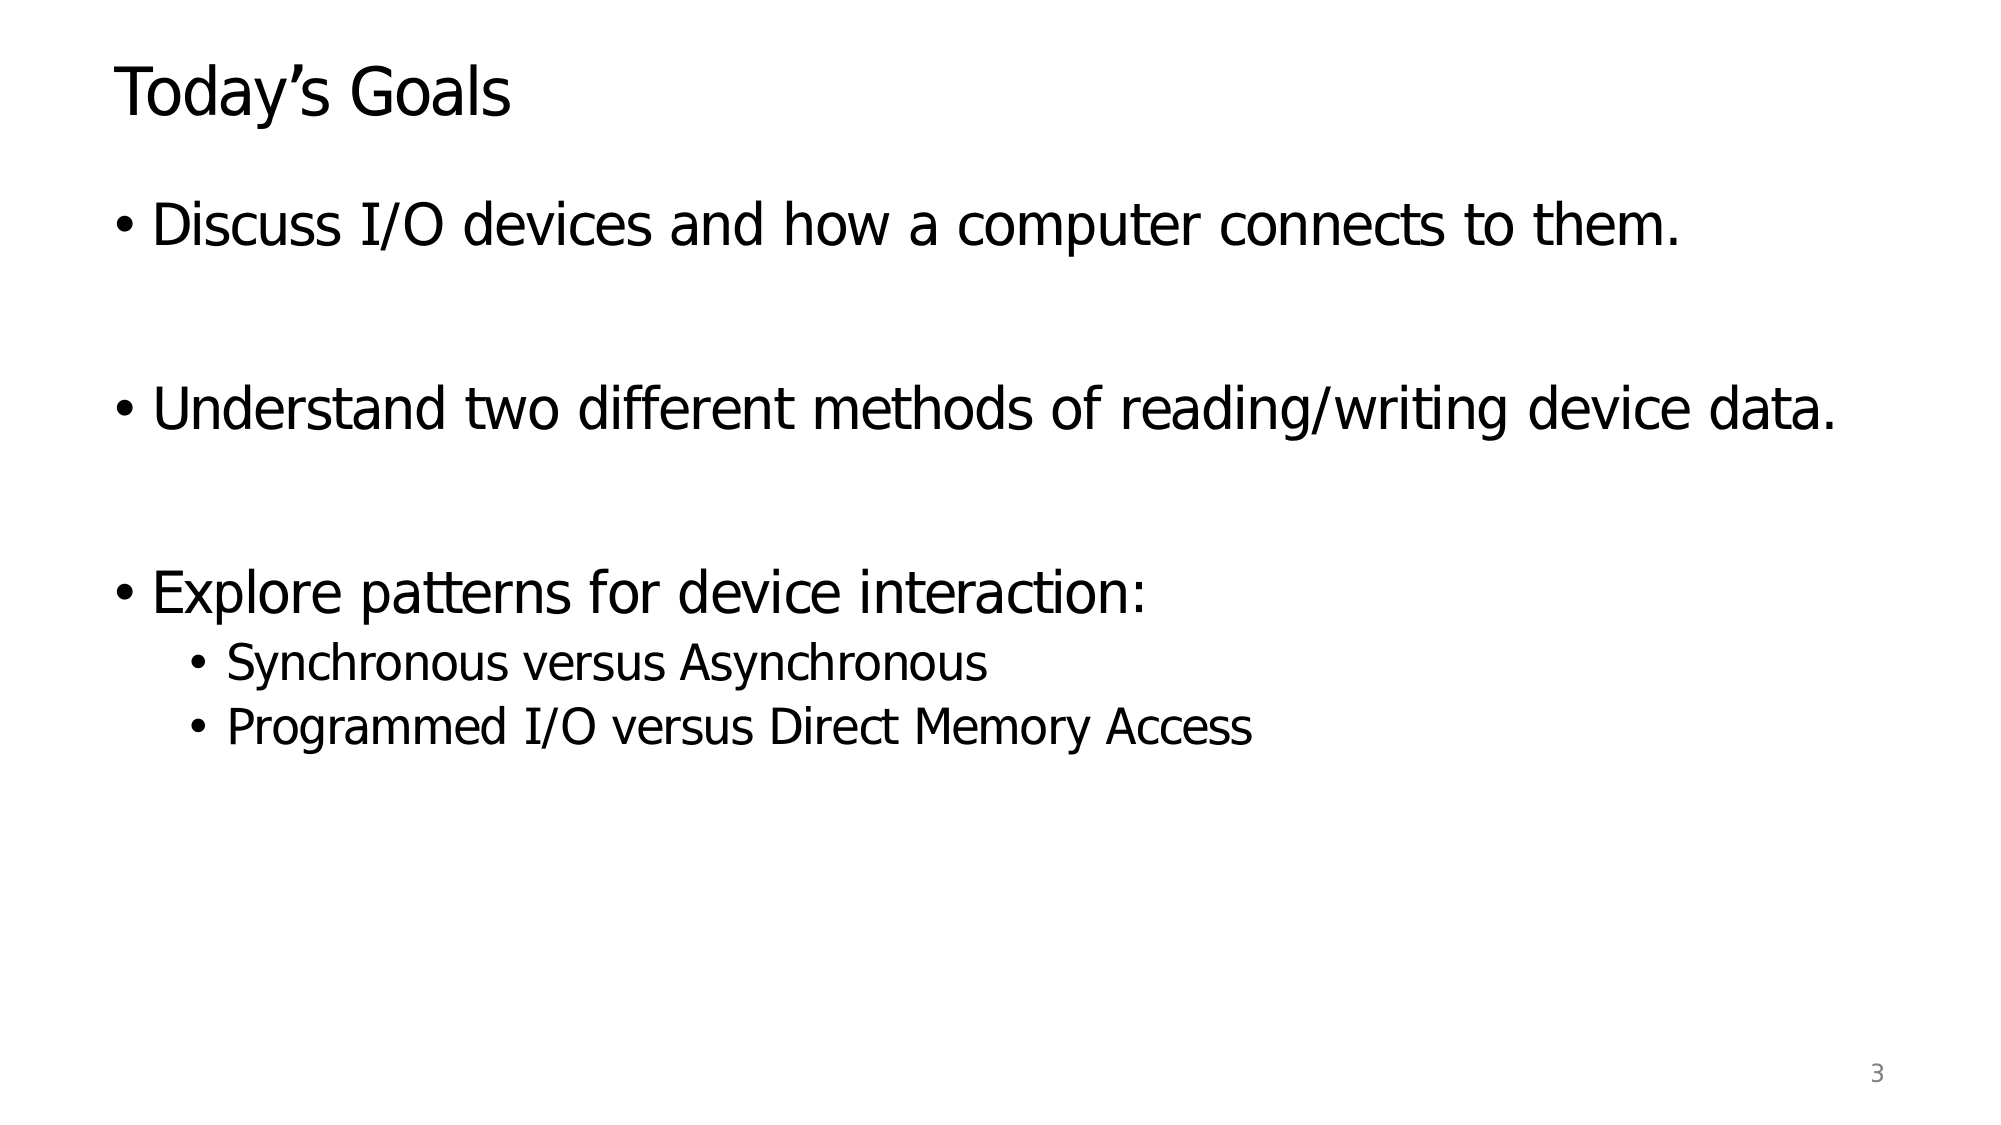

# Today’s Goals
Discuss I/O devices and how a computer connects to them.

Understand two different methods of reading/writing device data.

Explore patterns for device interaction:
Synchronous versus Asynchronous
Programmed I/O versus Direct Memory Access
3